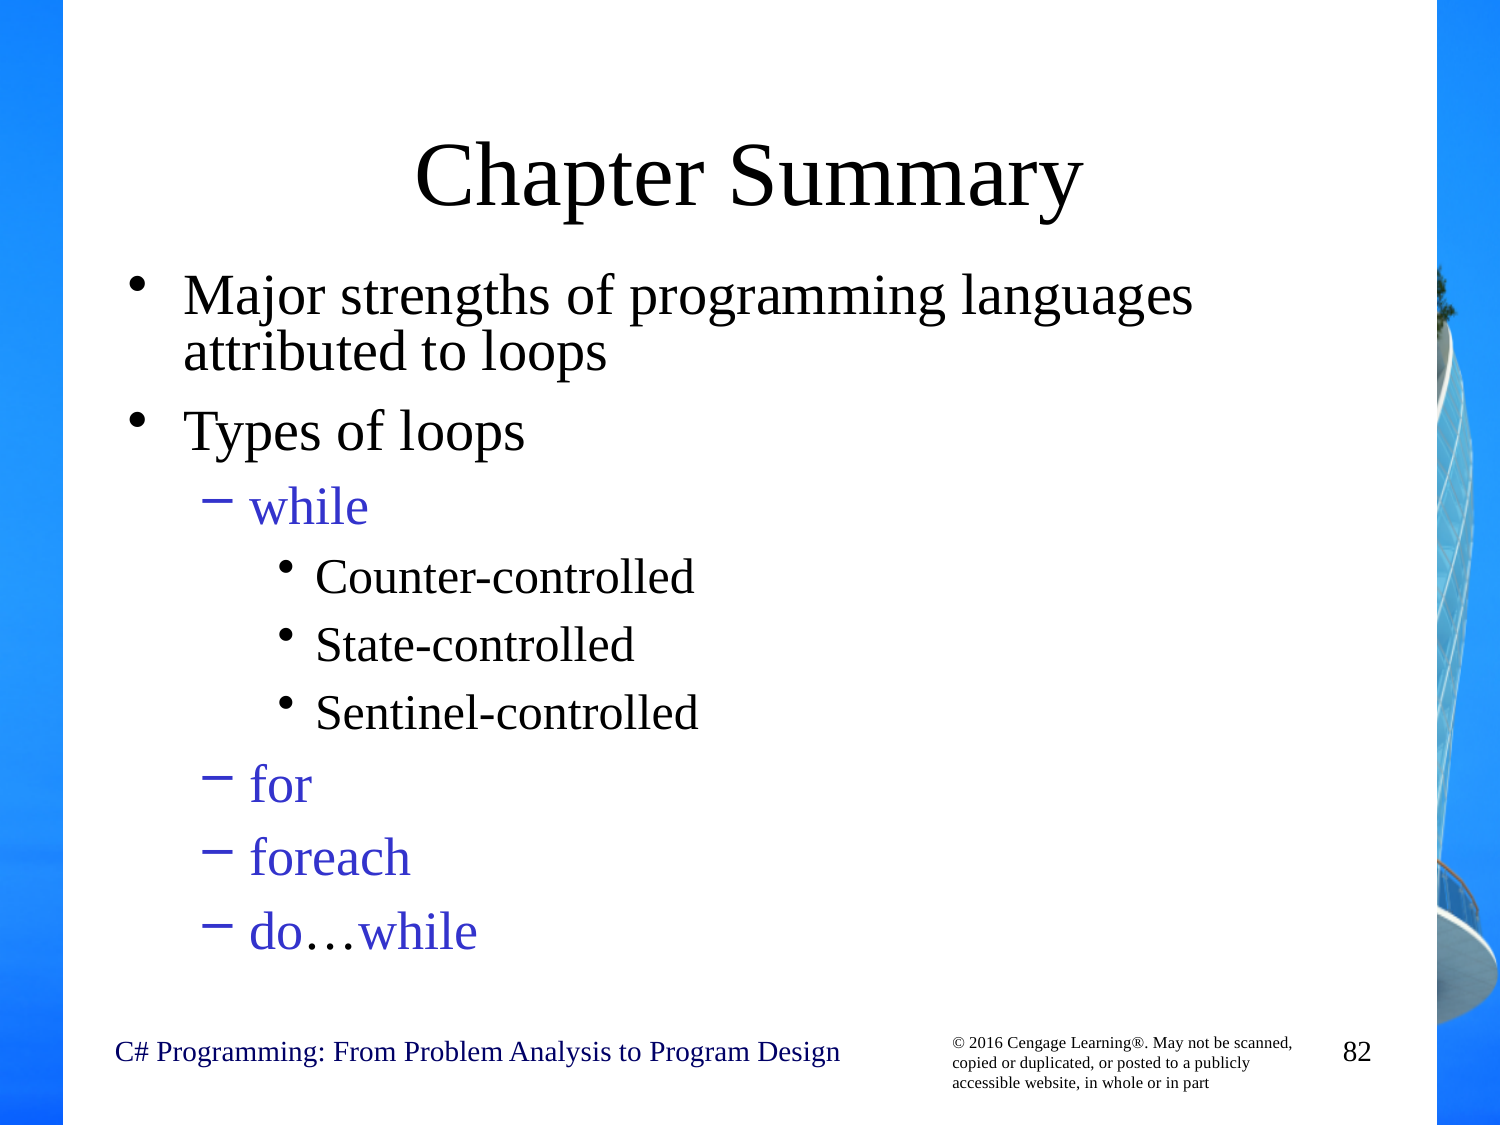

# Chapter Summary
Major strengths of programming languages attributed to loops
Types of loops
while
Counter-controlled
State-controlled
Sentinel-controlled
for
foreach
do…while
C# Programming: From Problem Analysis to Program Design

82